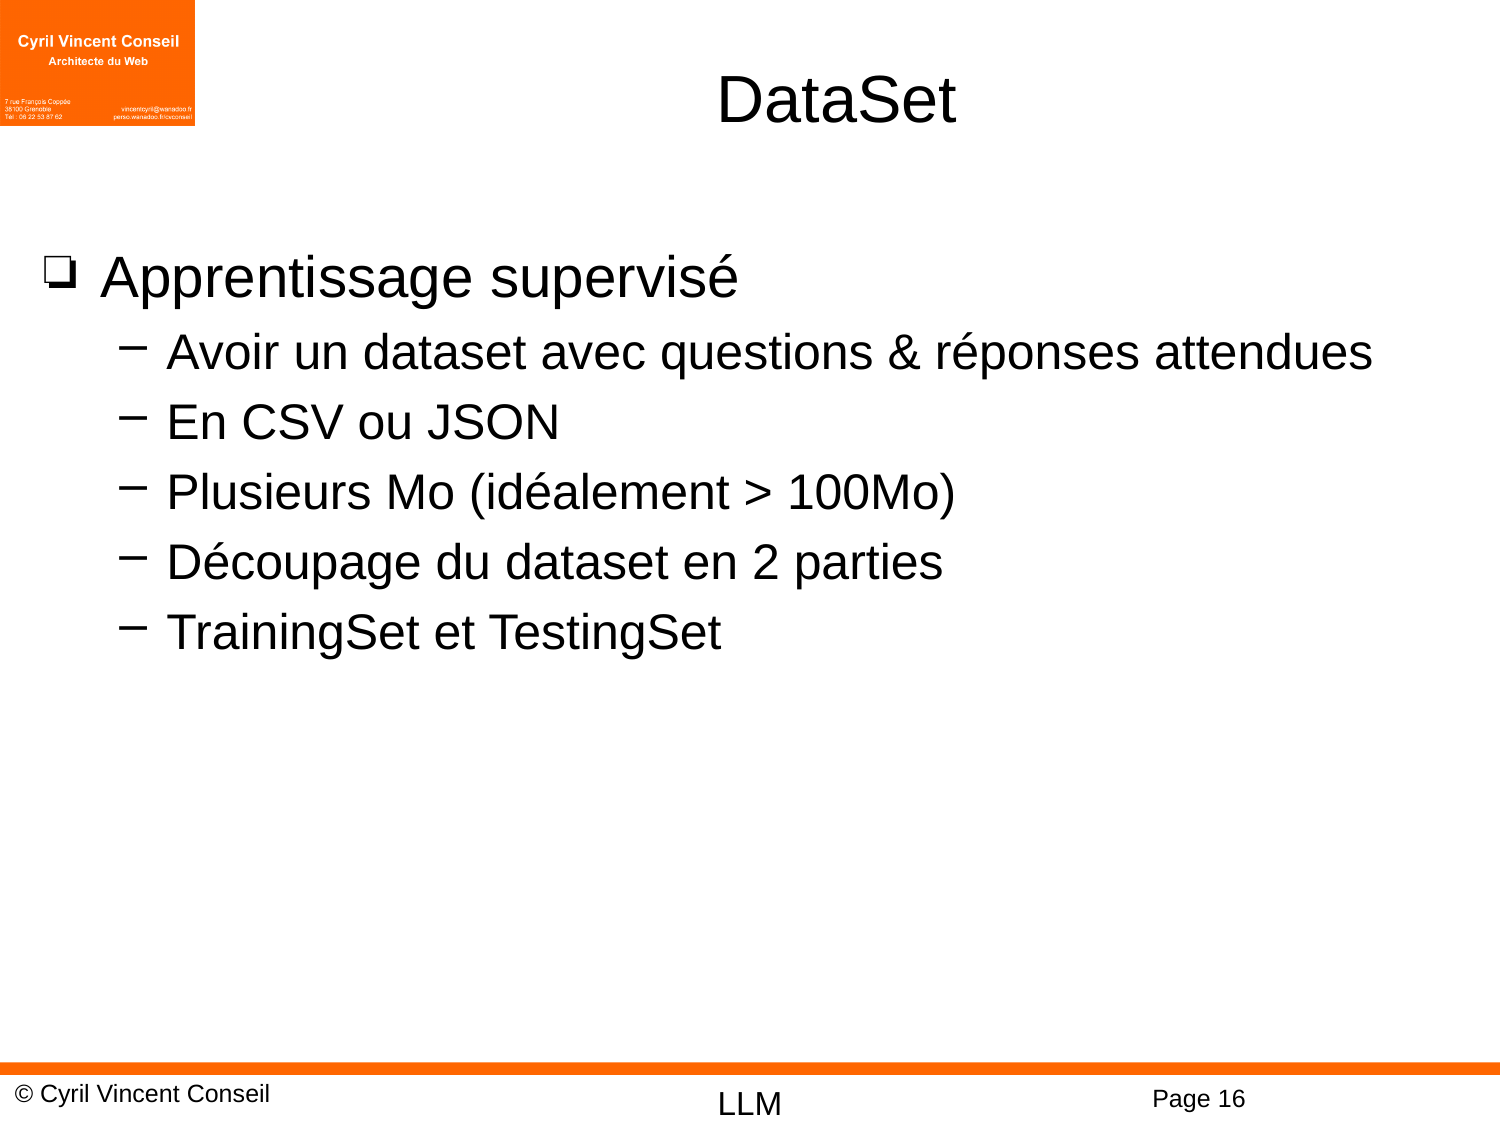

# DataSet
Apprentissage supervisé
Avoir un dataset avec questions & réponses attendues
En CSV ou JSON
Plusieurs Mo (idéalement > 100Mo)
Découpage du dataset en 2 parties
TrainingSet et TestingSet